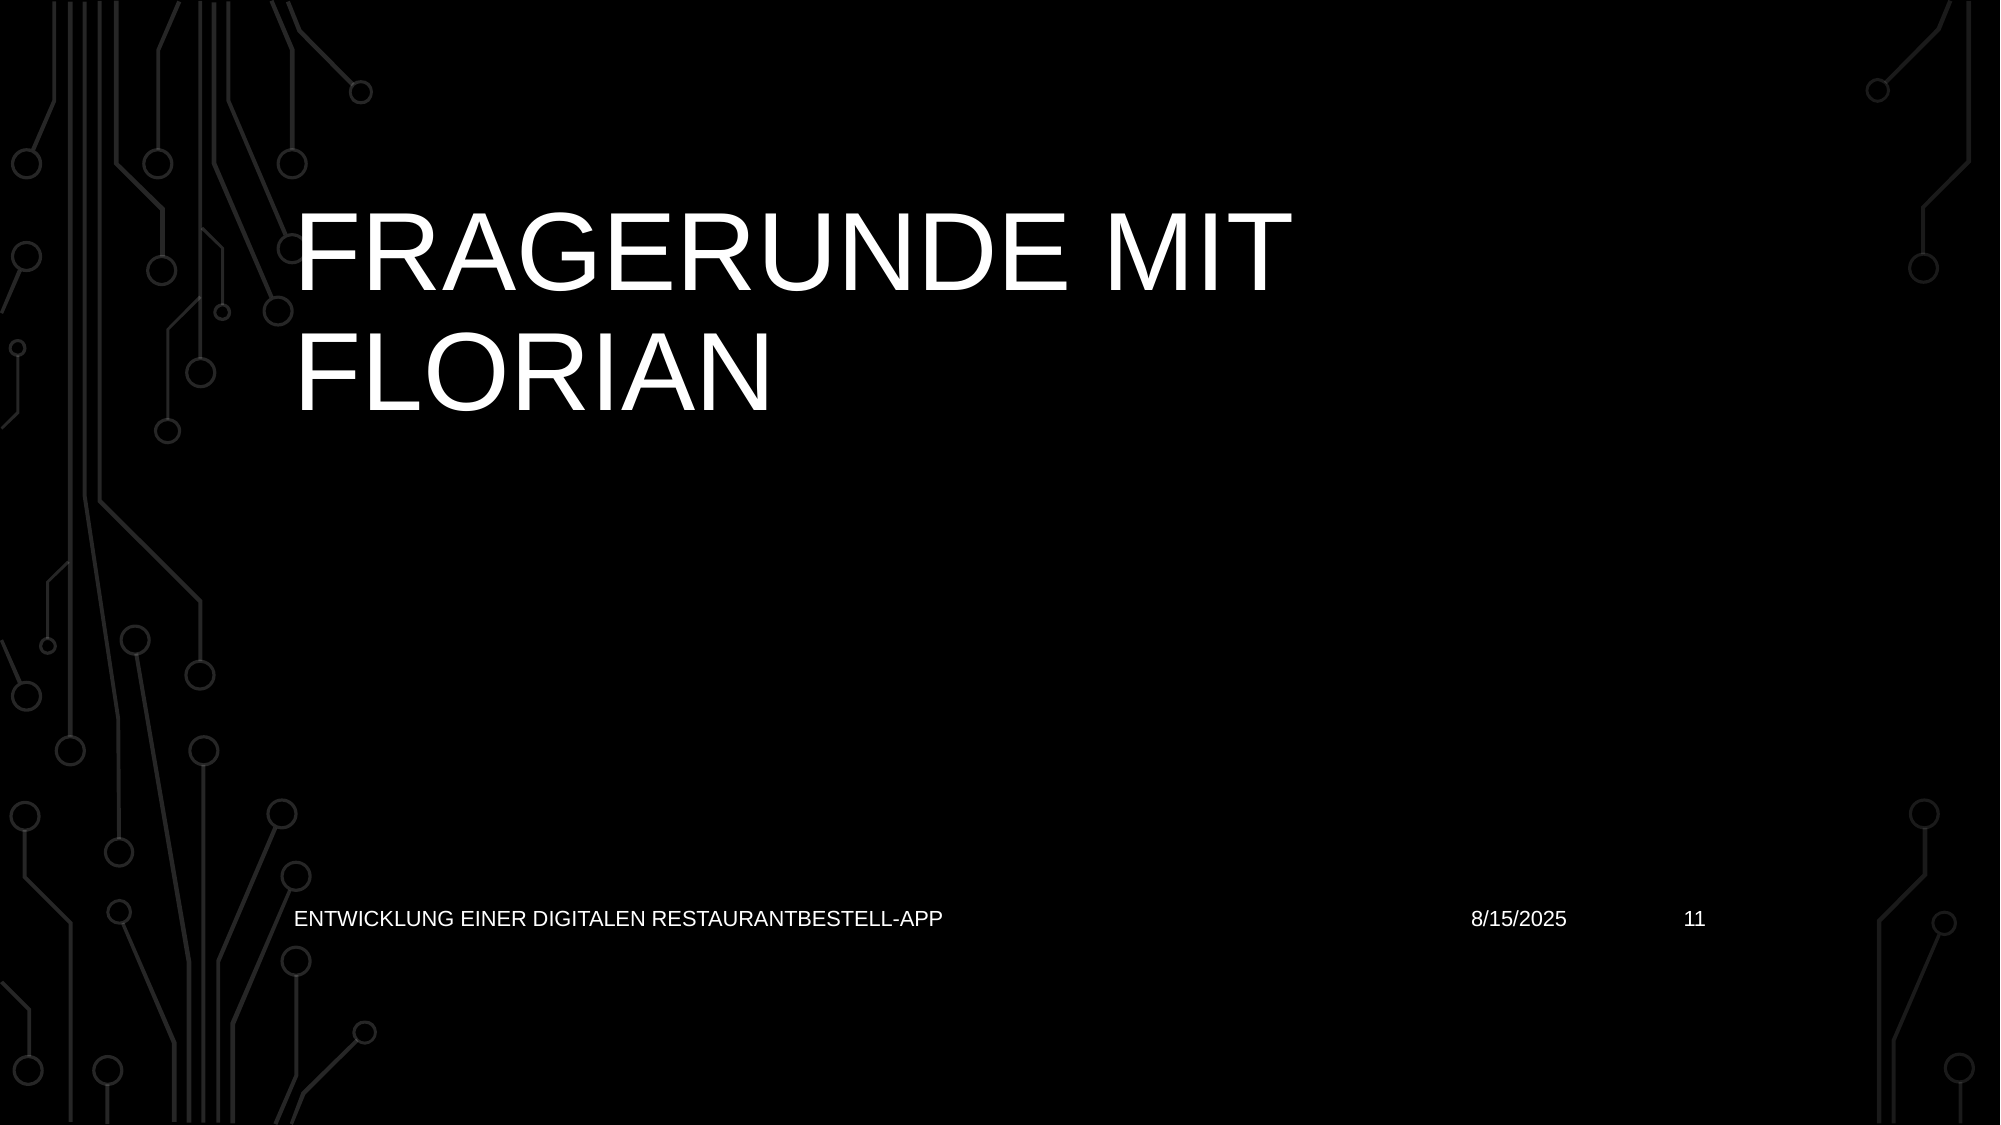

# Fragerunde mit Florian
11
Entwicklung einer digitalen Restaurantbestell-App
8/15/2025